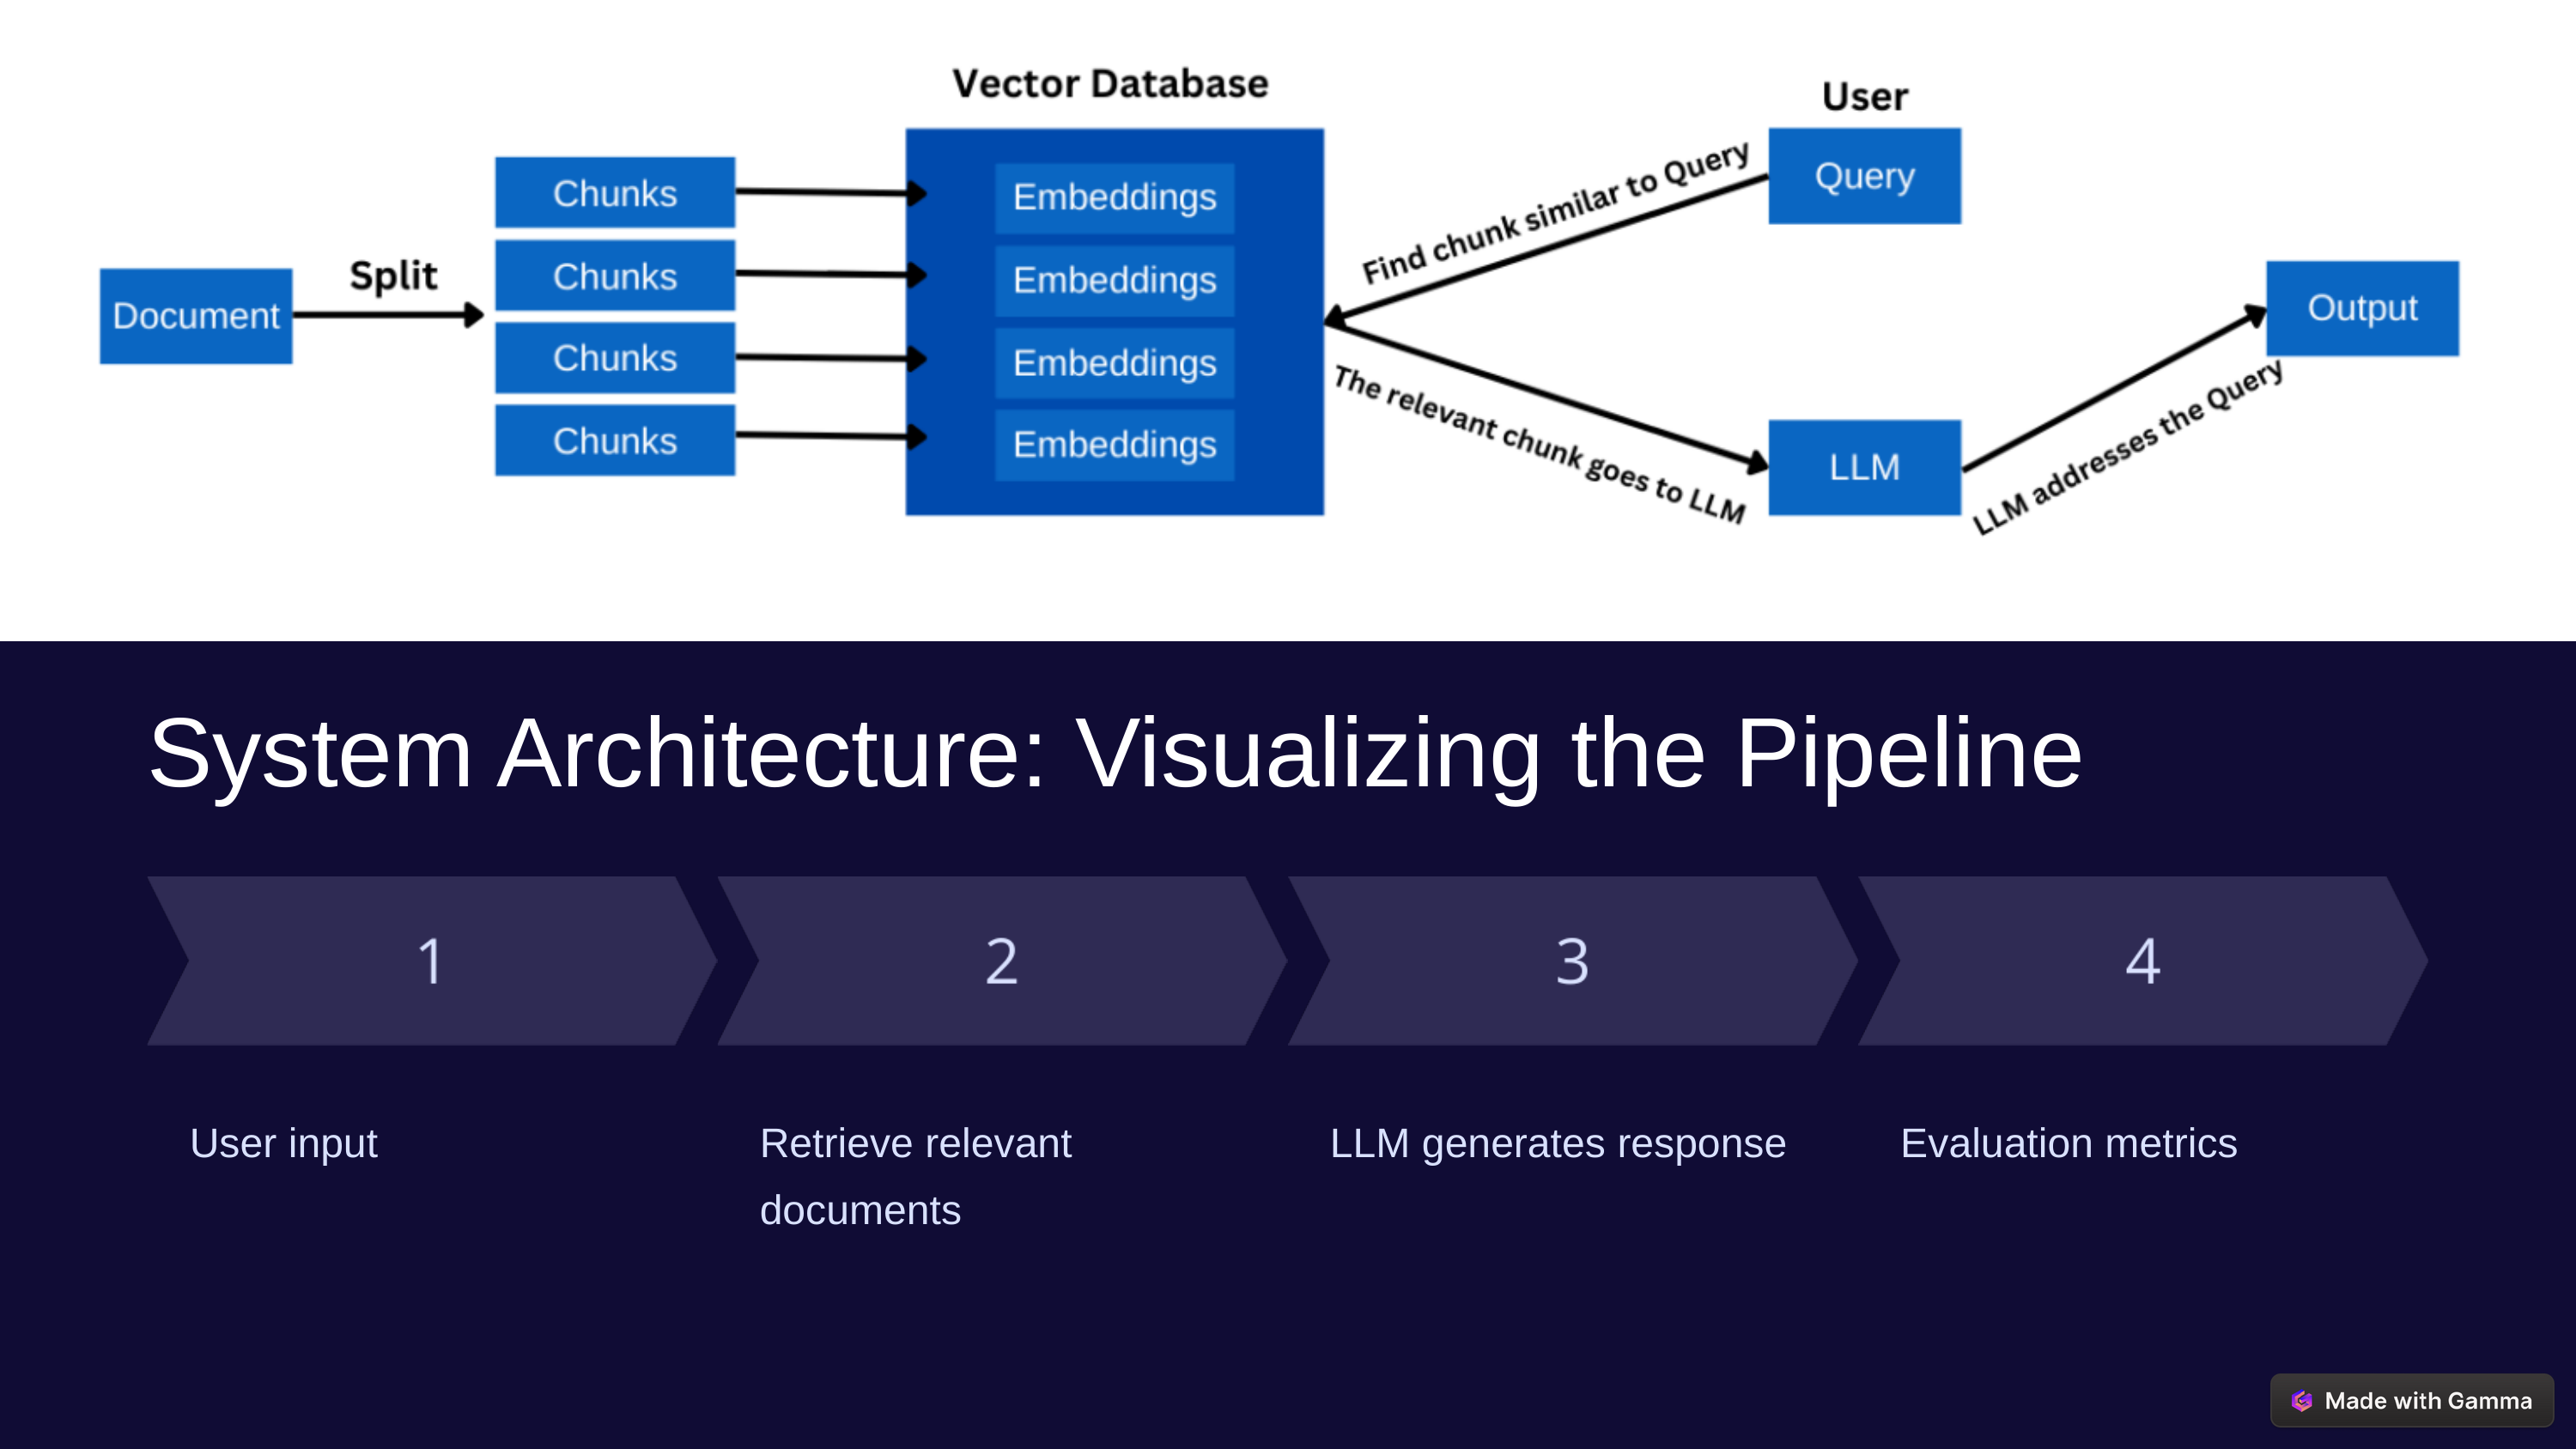

System Architecture: Visualizing the Pipeline

User input

Retrieve relevant documents

LLM generates response

Evaluation metrics